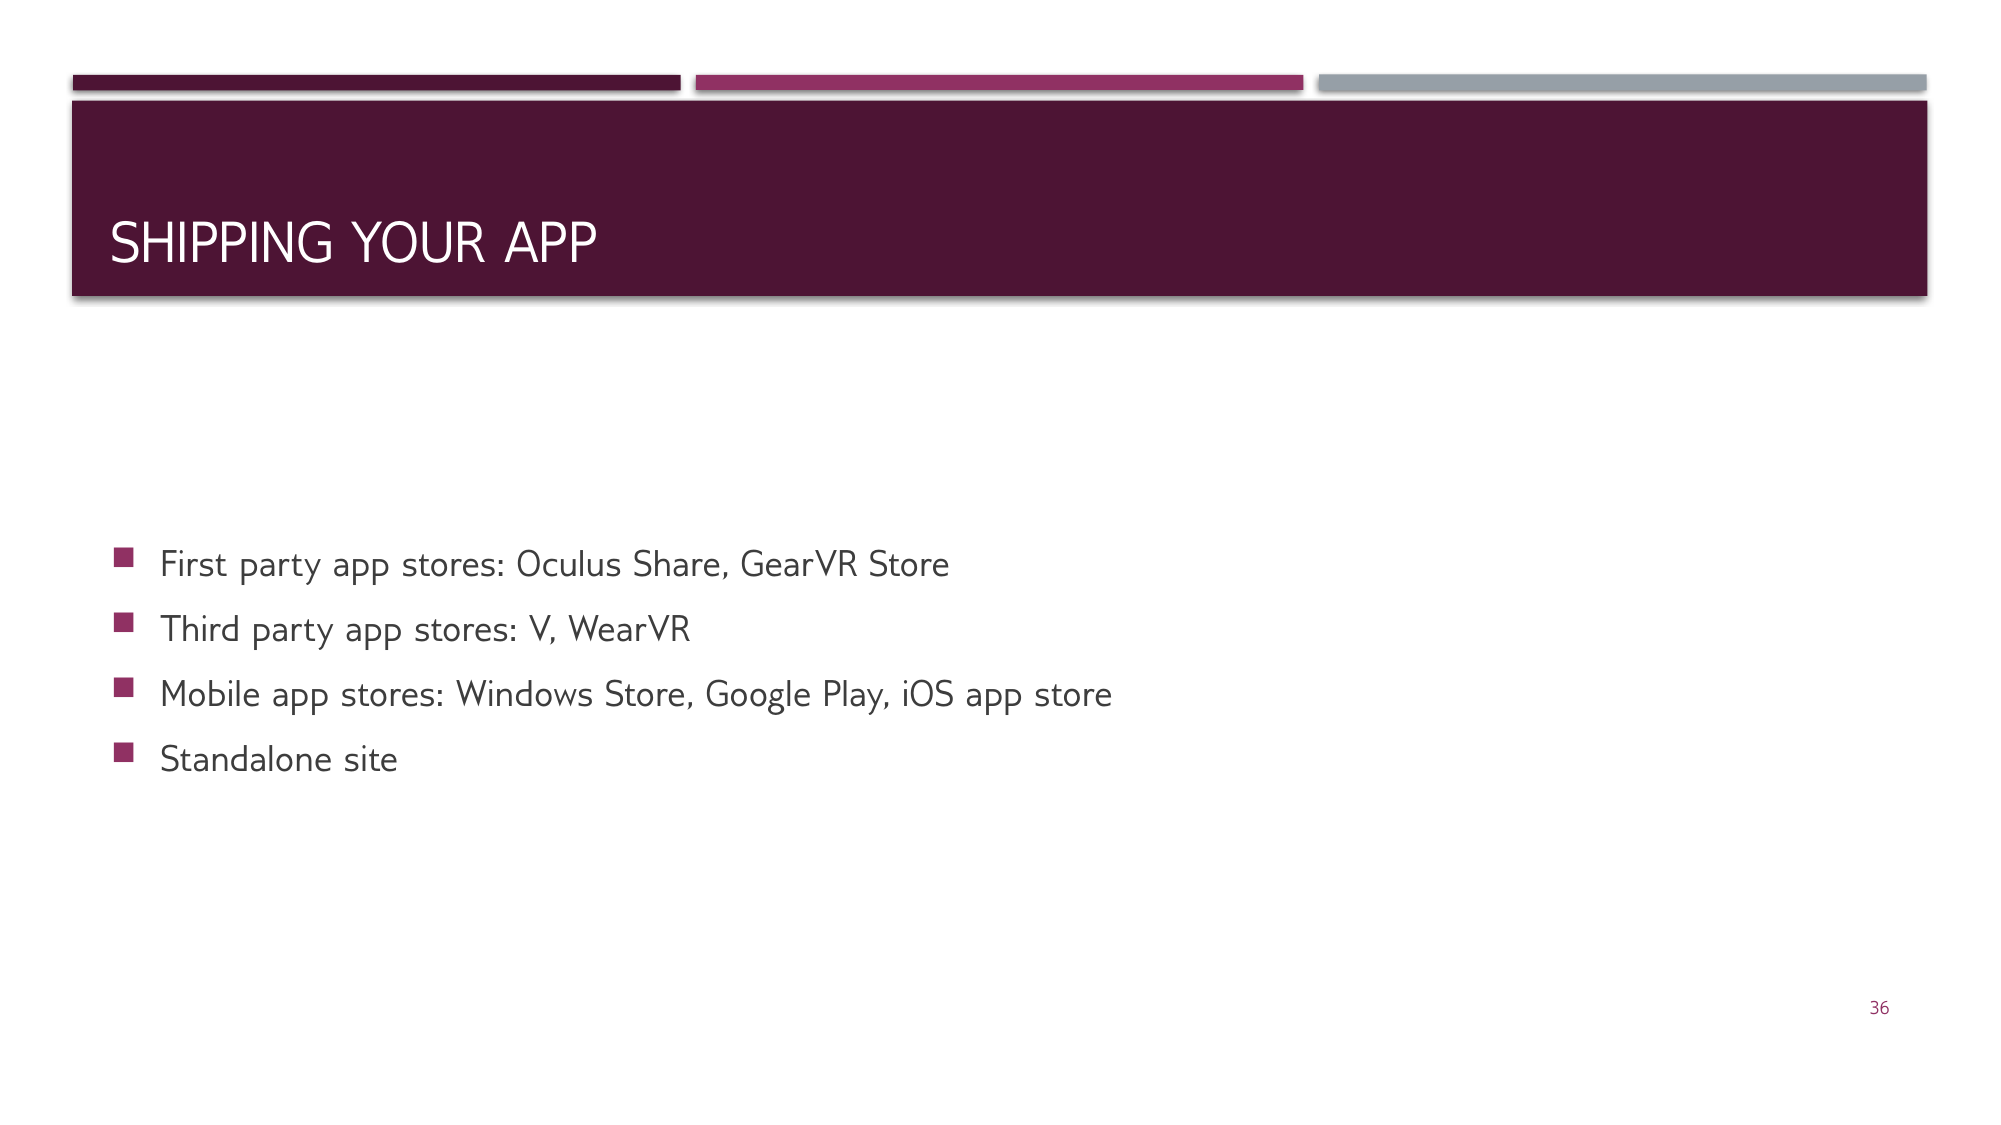

# Shipping Your App
First party app stores: Oculus Share, GearVR Store
Third party app stores: V, WearVR
Mobile app stores: Windows Store, Google Play, iOS app store
Standalone site
36